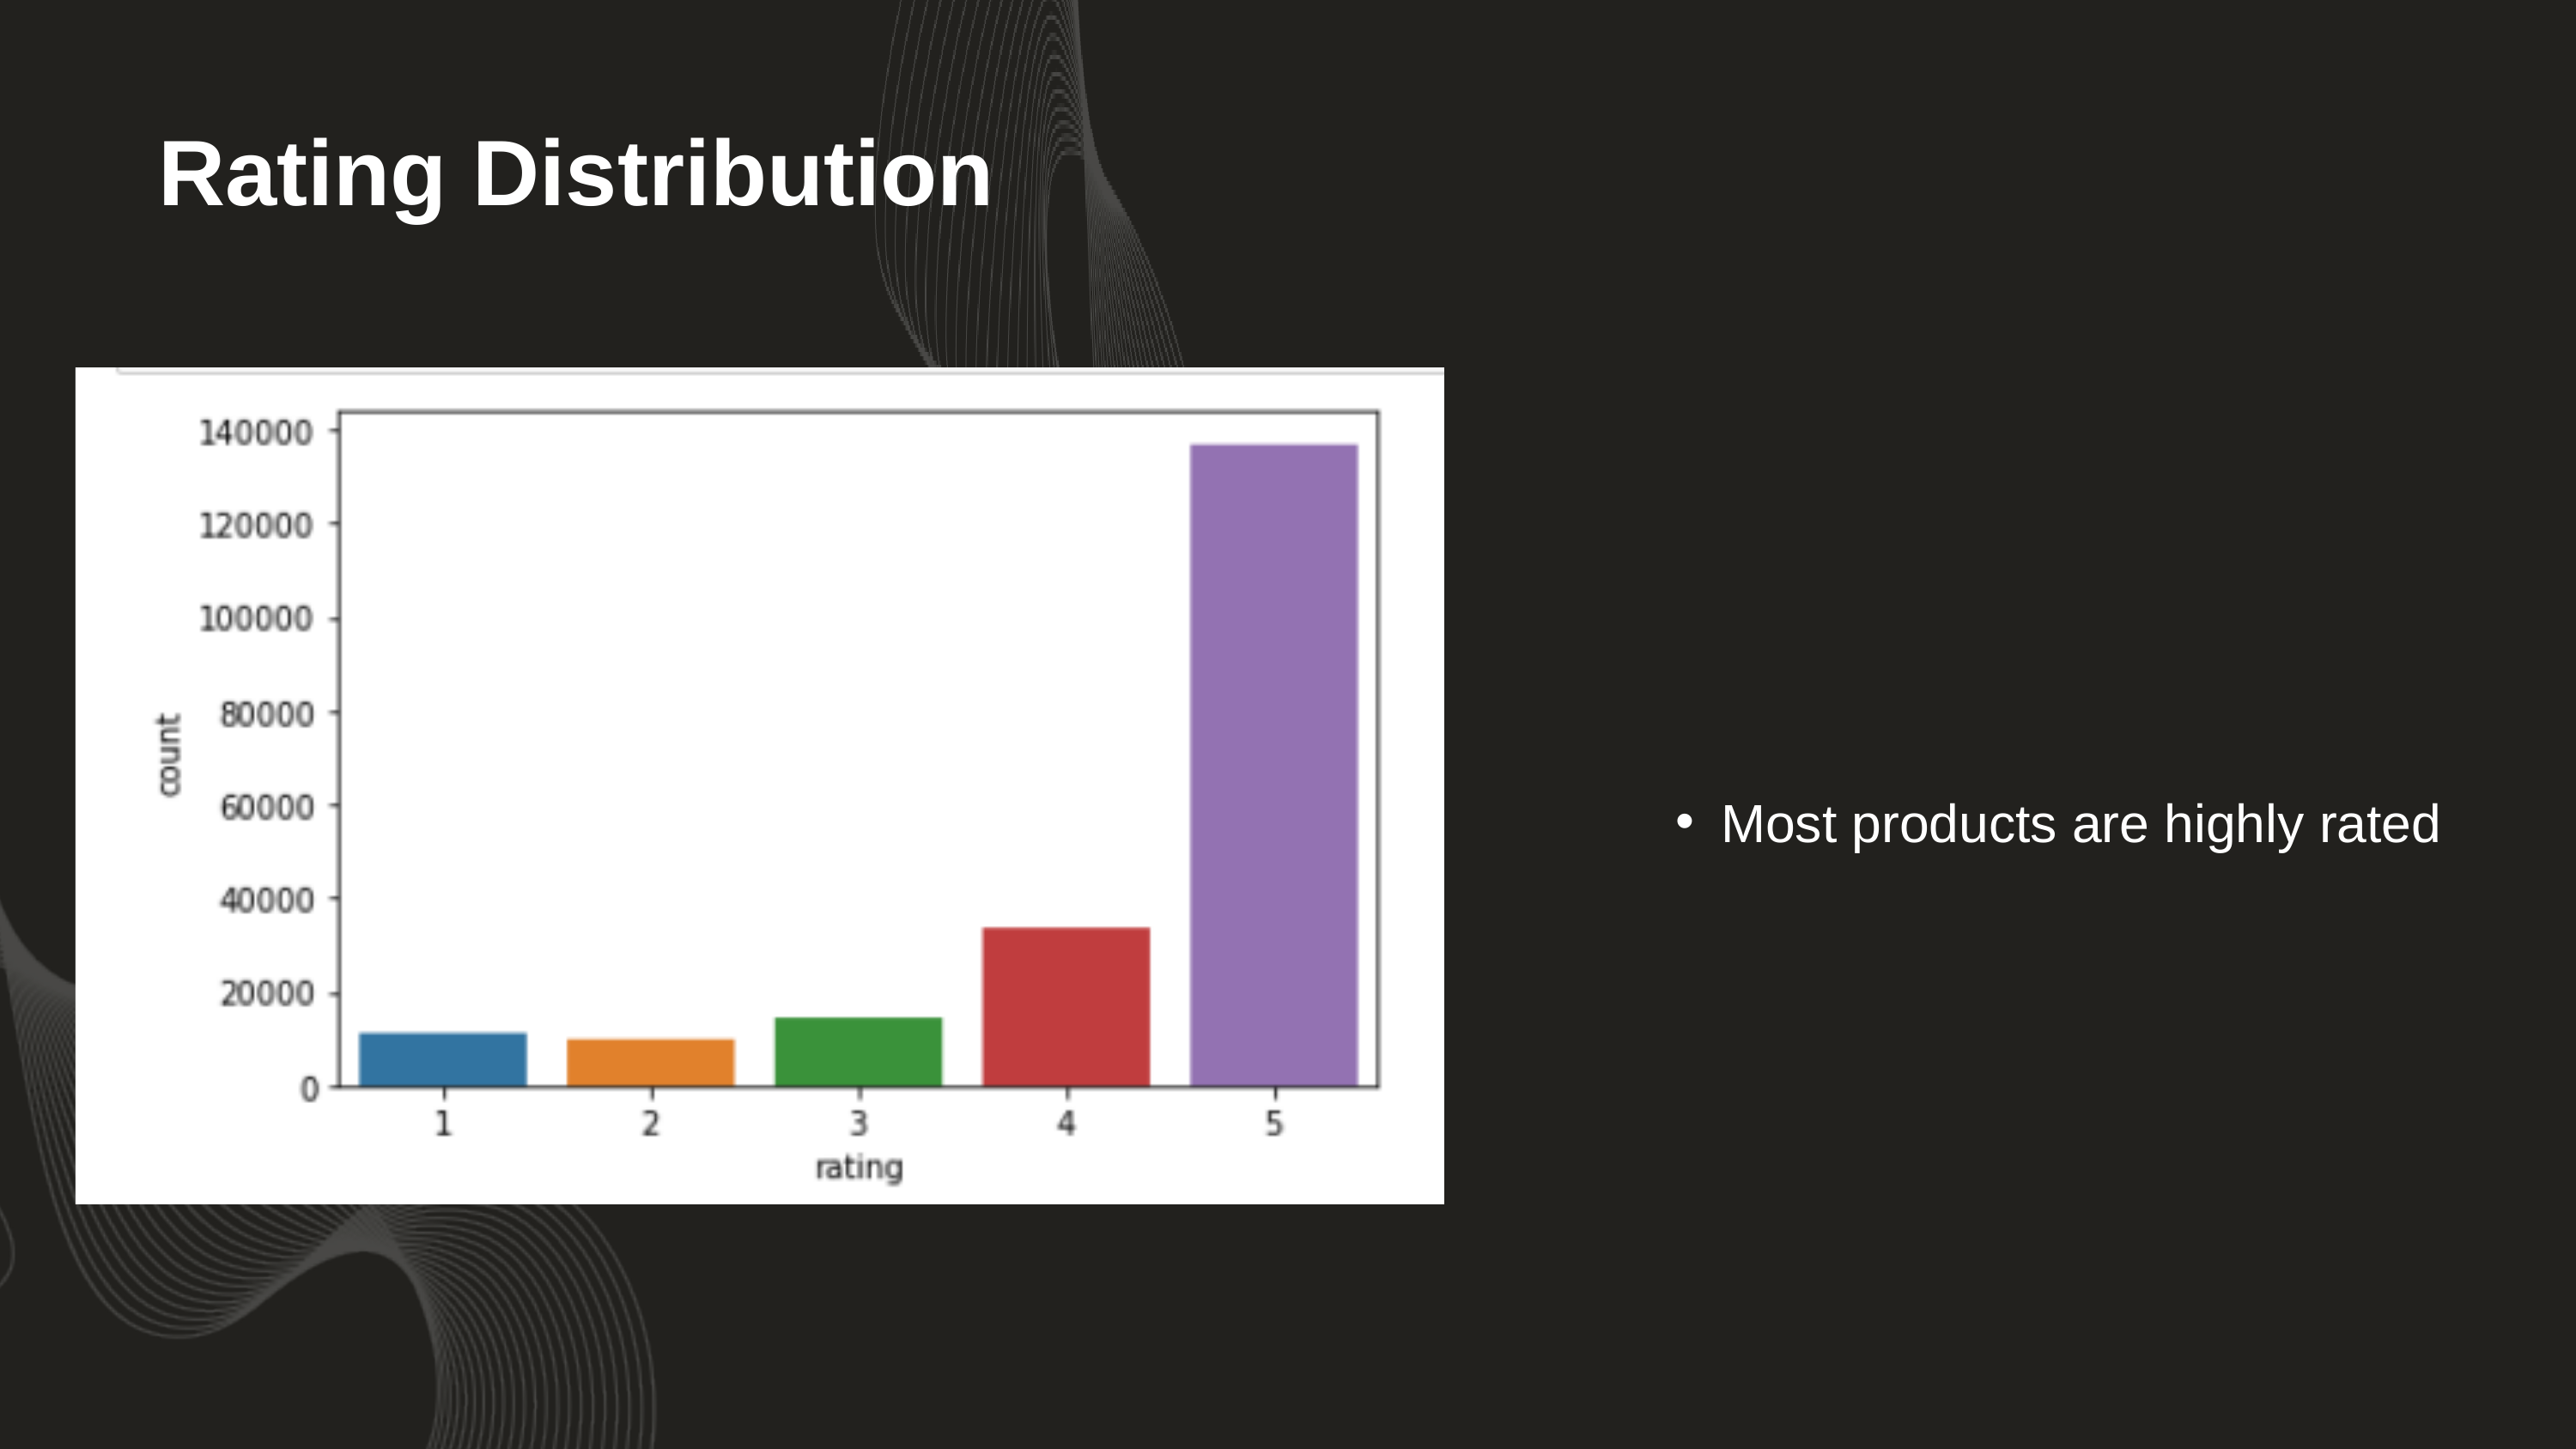

Rating Distribution

Most products are highly rated